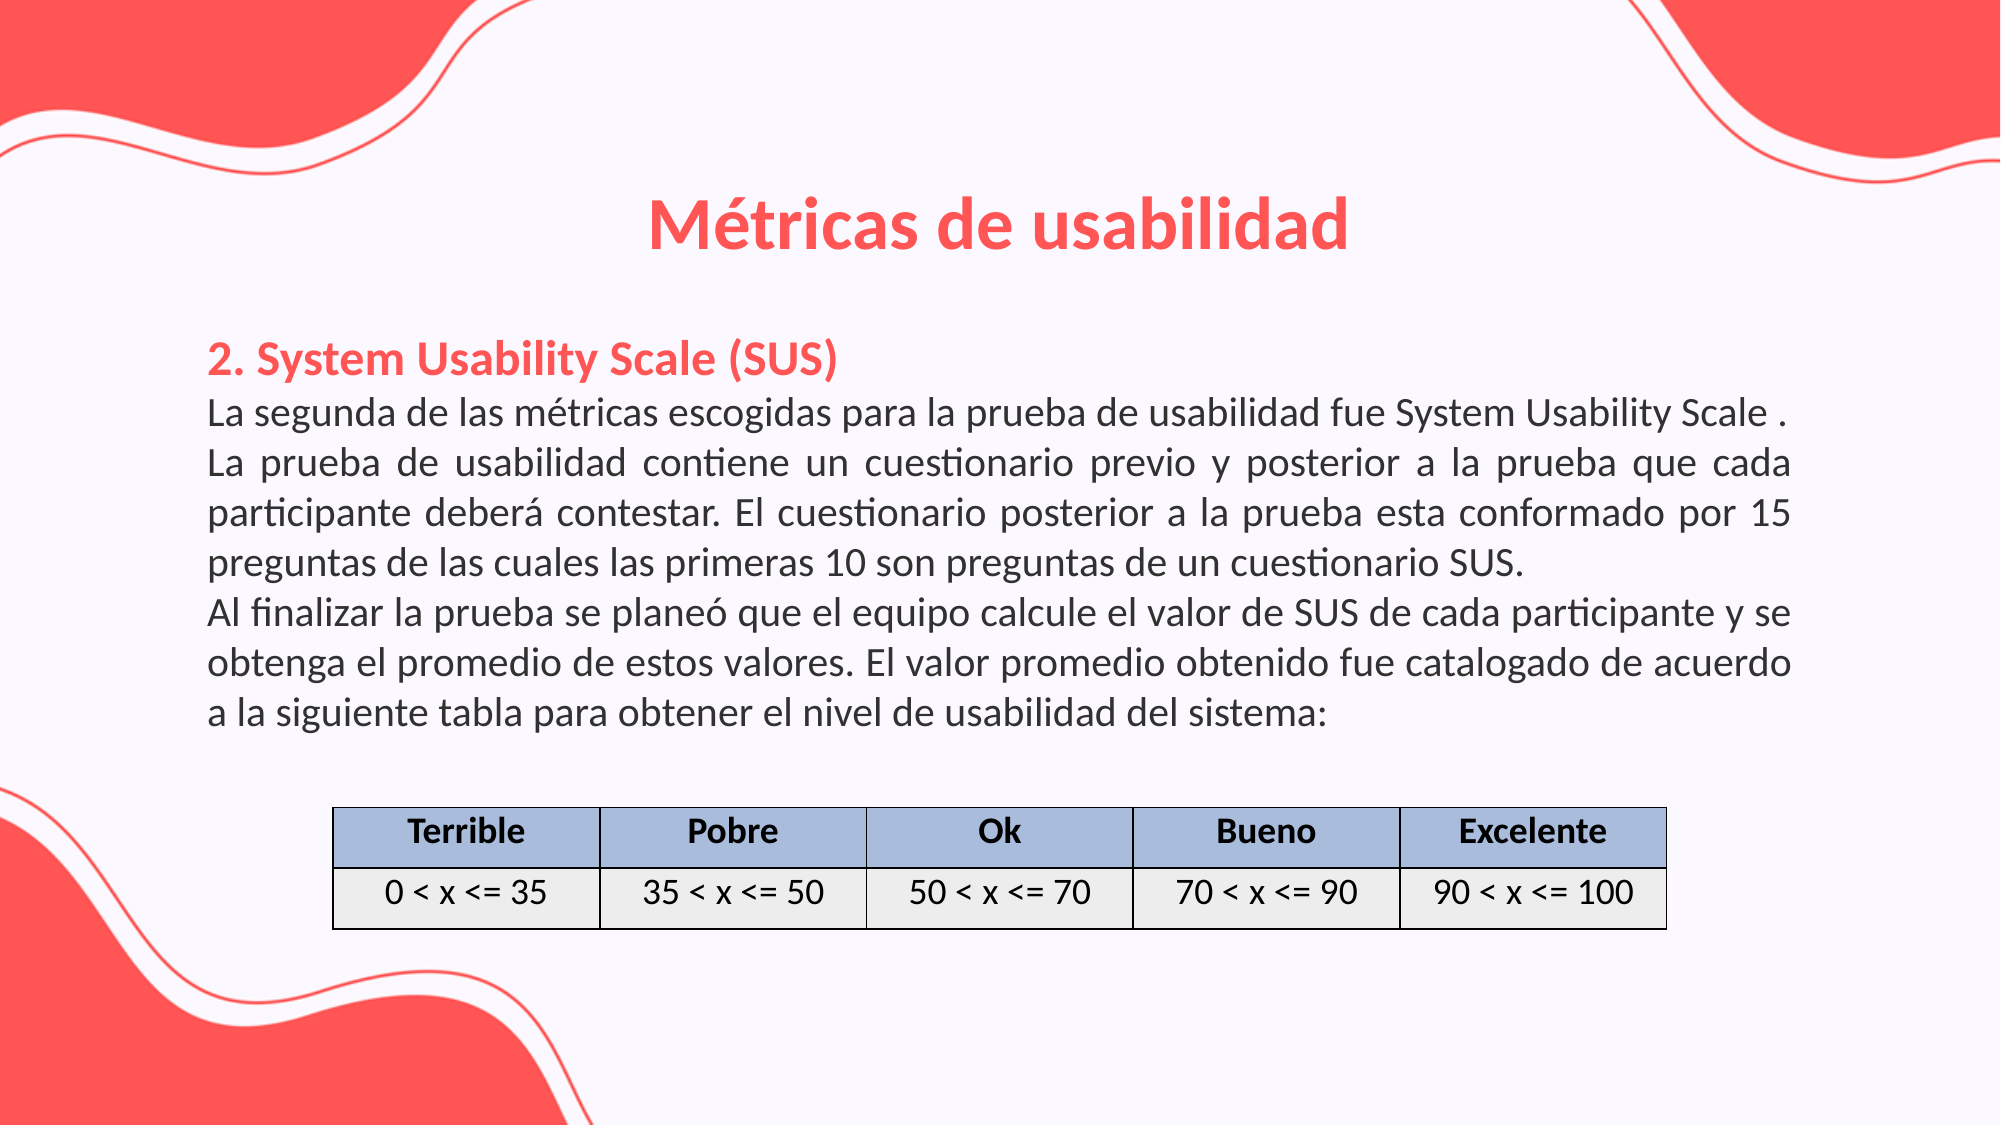

Métricas de usabilidad
2. System Usability Scale (SUS)
La segunda de las métricas escogidas para la prueba de usabilidad fue System Usability Scale .
La prueba de usabilidad contiene un cuestionario previo y posterior a la prueba que cada participante deberá contestar. El cuestionario posterior a la prueba esta conformado por 15 preguntas de las cuales las primeras 10 son preguntas de un cuestionario SUS.
Al finalizar la prueba se planeó que el equipo calcule el valor de SUS de cada participante y se obtenga el promedio de estos valores. El valor promedio obtenido fue catalogado de acuerdo a la siguiente tabla para obtener el nivel de usabilidad del sistema:
| Terrible | Pobre | Ok | Bueno | Excelente |
| --- | --- | --- | --- | --- |
| 0 < x <= 35 | 35 < x <= 50 | 50 < x <= 70 | 70 < x <= 90 | 90 < x <= 100 |